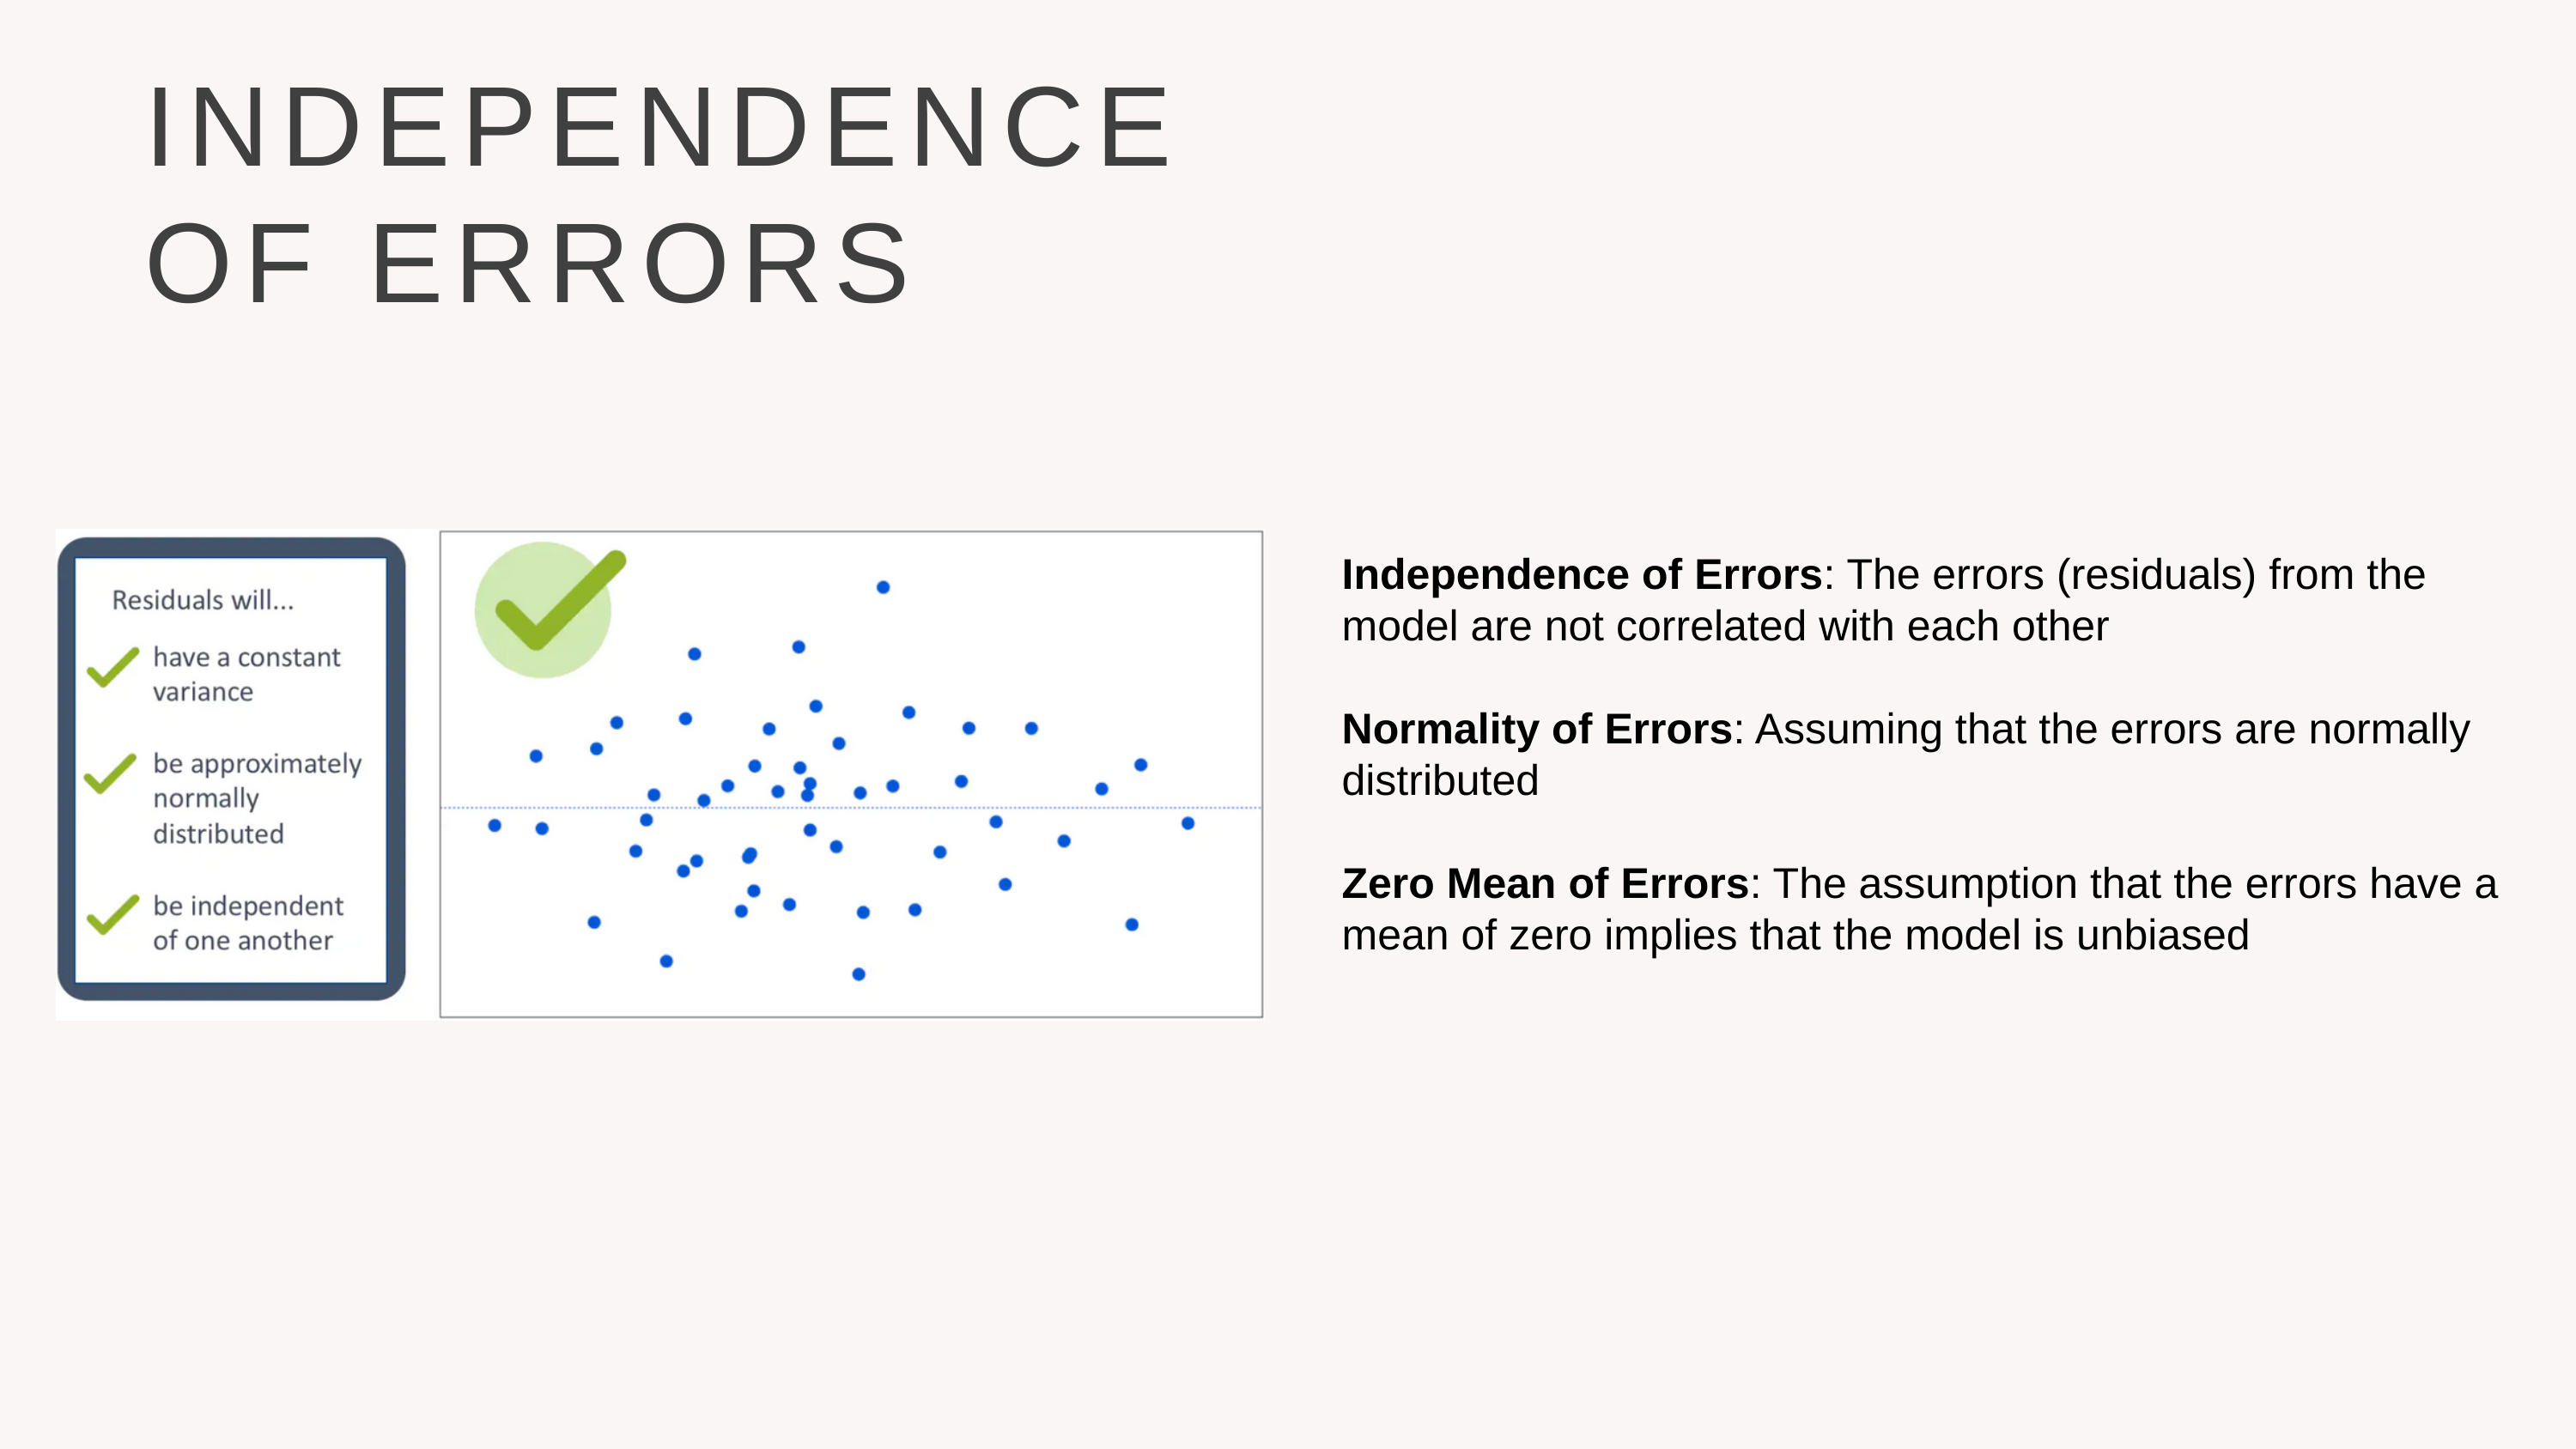

INDEPENDENCEOF ERRORS

Independence of Errors: The errors (residuals) from the model are not correlated with each other

Normality of Errors: Assuming that the errors are normally distributed

Zero Mean of Errors: The assumption that the errors have a mean of zero implies that the model is unbiased